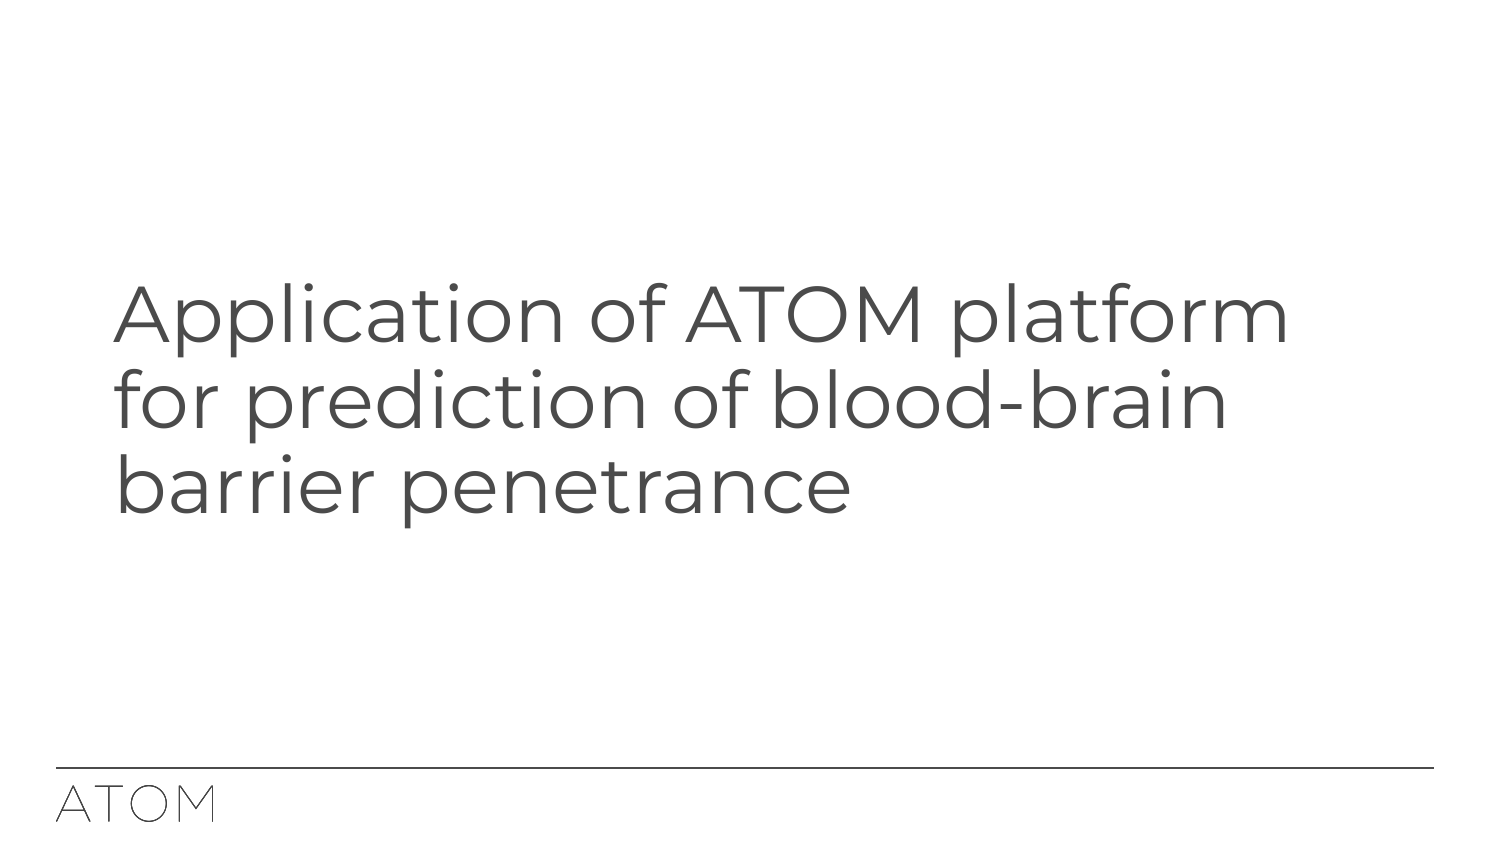

# Application of ATOM platform for prediction of blood-brain barrier penetrance